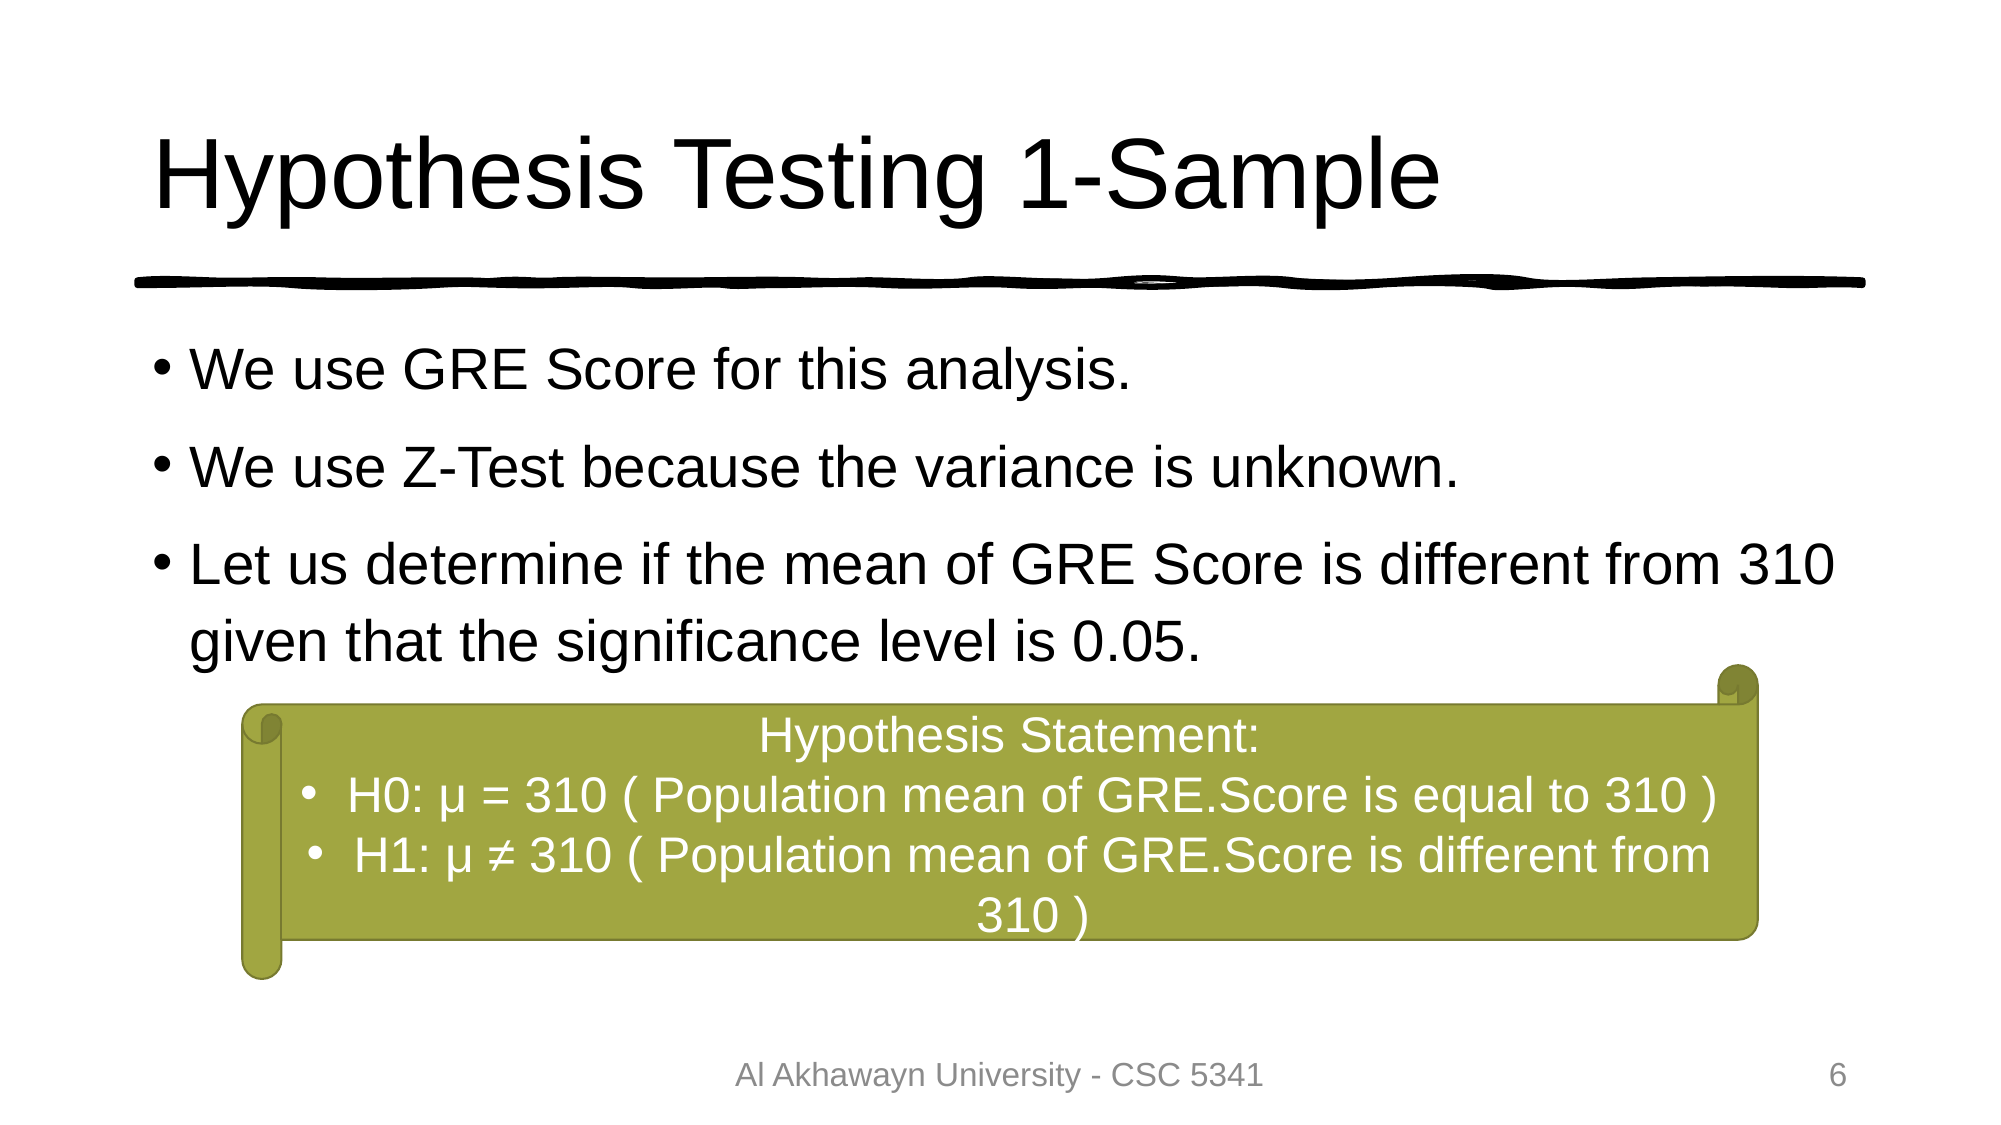

# Hypothesis Testing 1-Sample
We use GRE Score for this analysis.
We use Z-Test because the variance is unknown.
Let us determine if the mean of GRE Score is different from 310 given that the significance level is 0.05.
Hypothesis Statement:
H0: μ = 310 ( Population mean of GRE.Score is equal to 310 )
H1: μ ≠ 310 ( Population mean of GRE.Score is different from 310 )
Al Akhawayn University - CSC 5341
6